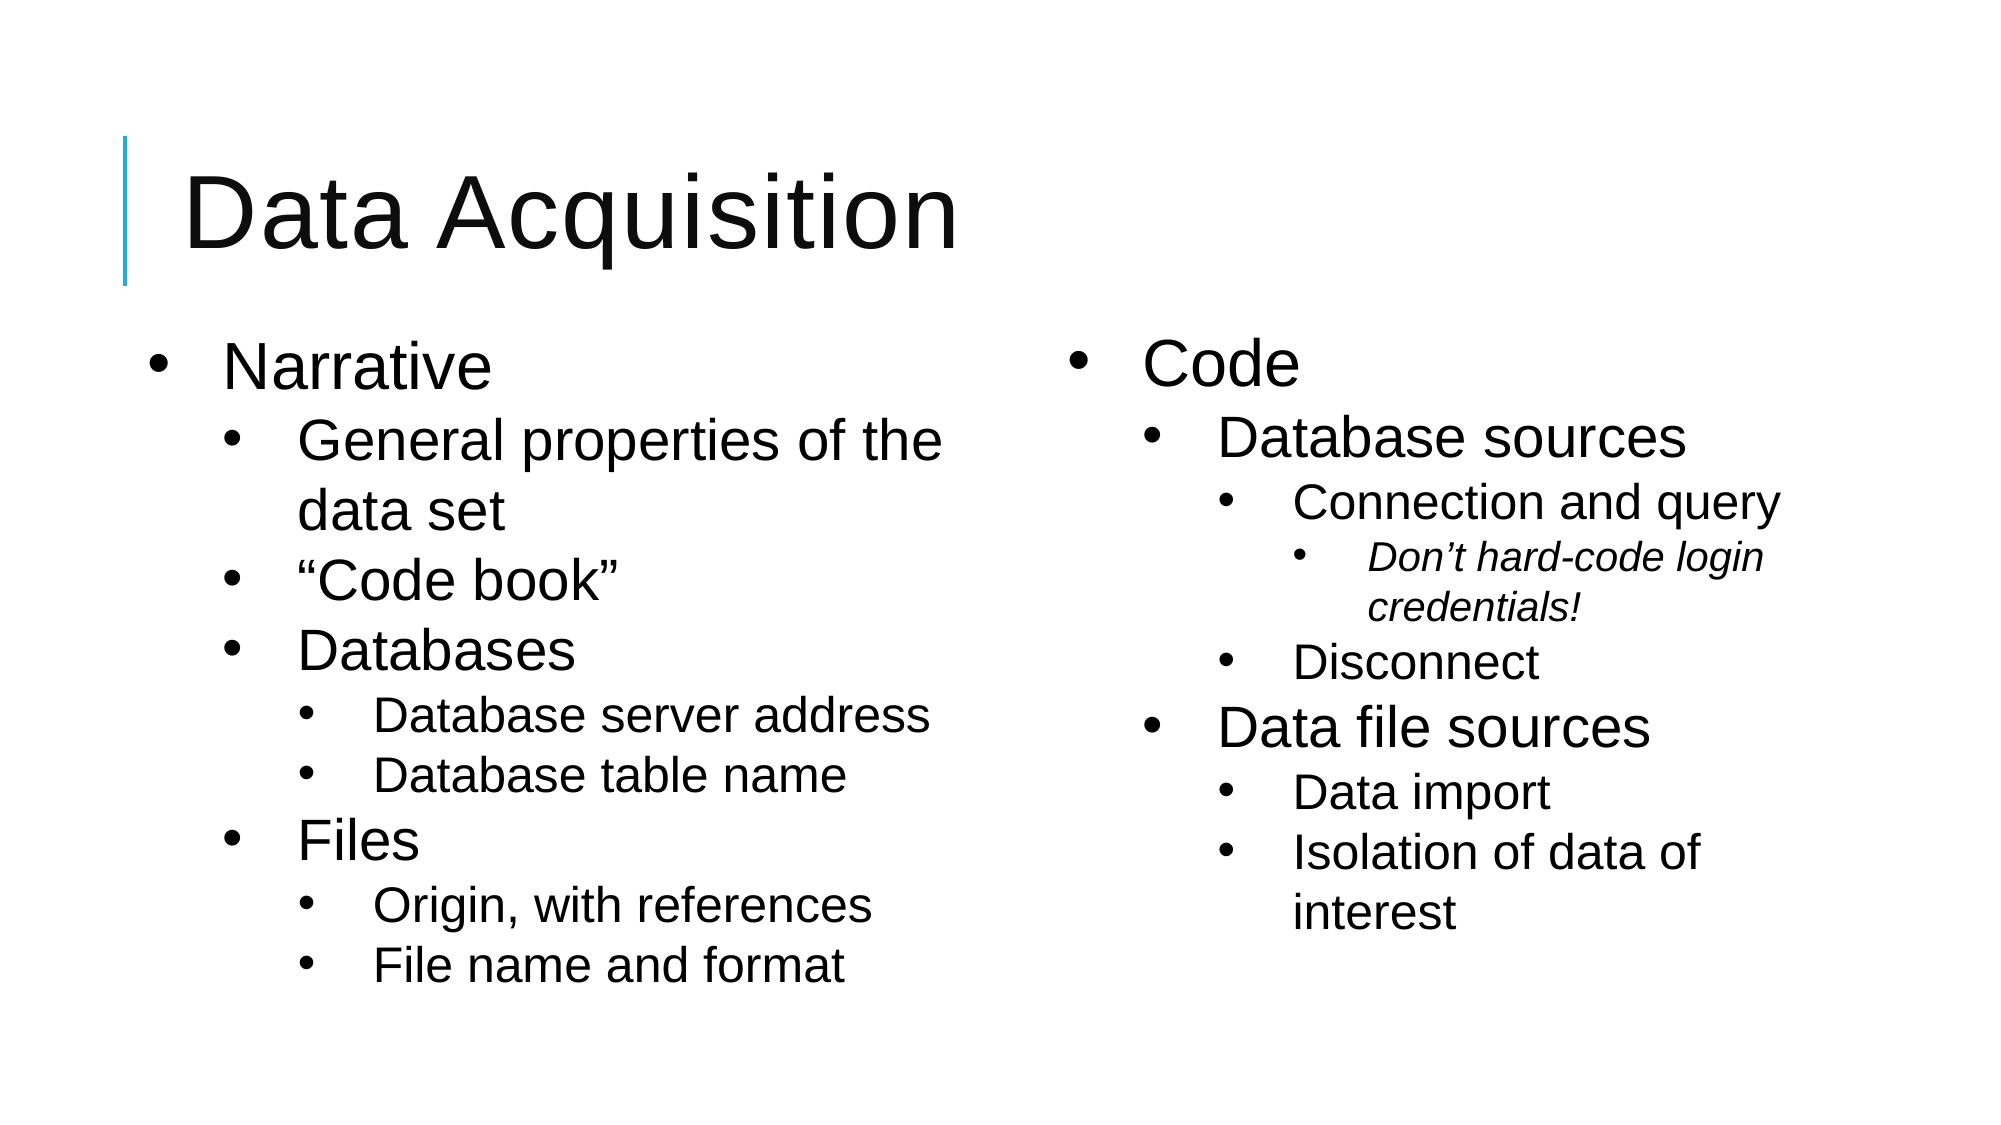

# Data Acquisition
Code
Database sources
Connection and query
Don’t hard-code login credentials!
Disconnect
Data file sources
Data import
Isolation of data of interest

Narrative
General properties of the data set
“Code book”
Databases
Database server address
Database table name
Files
Origin, with references
File name and format